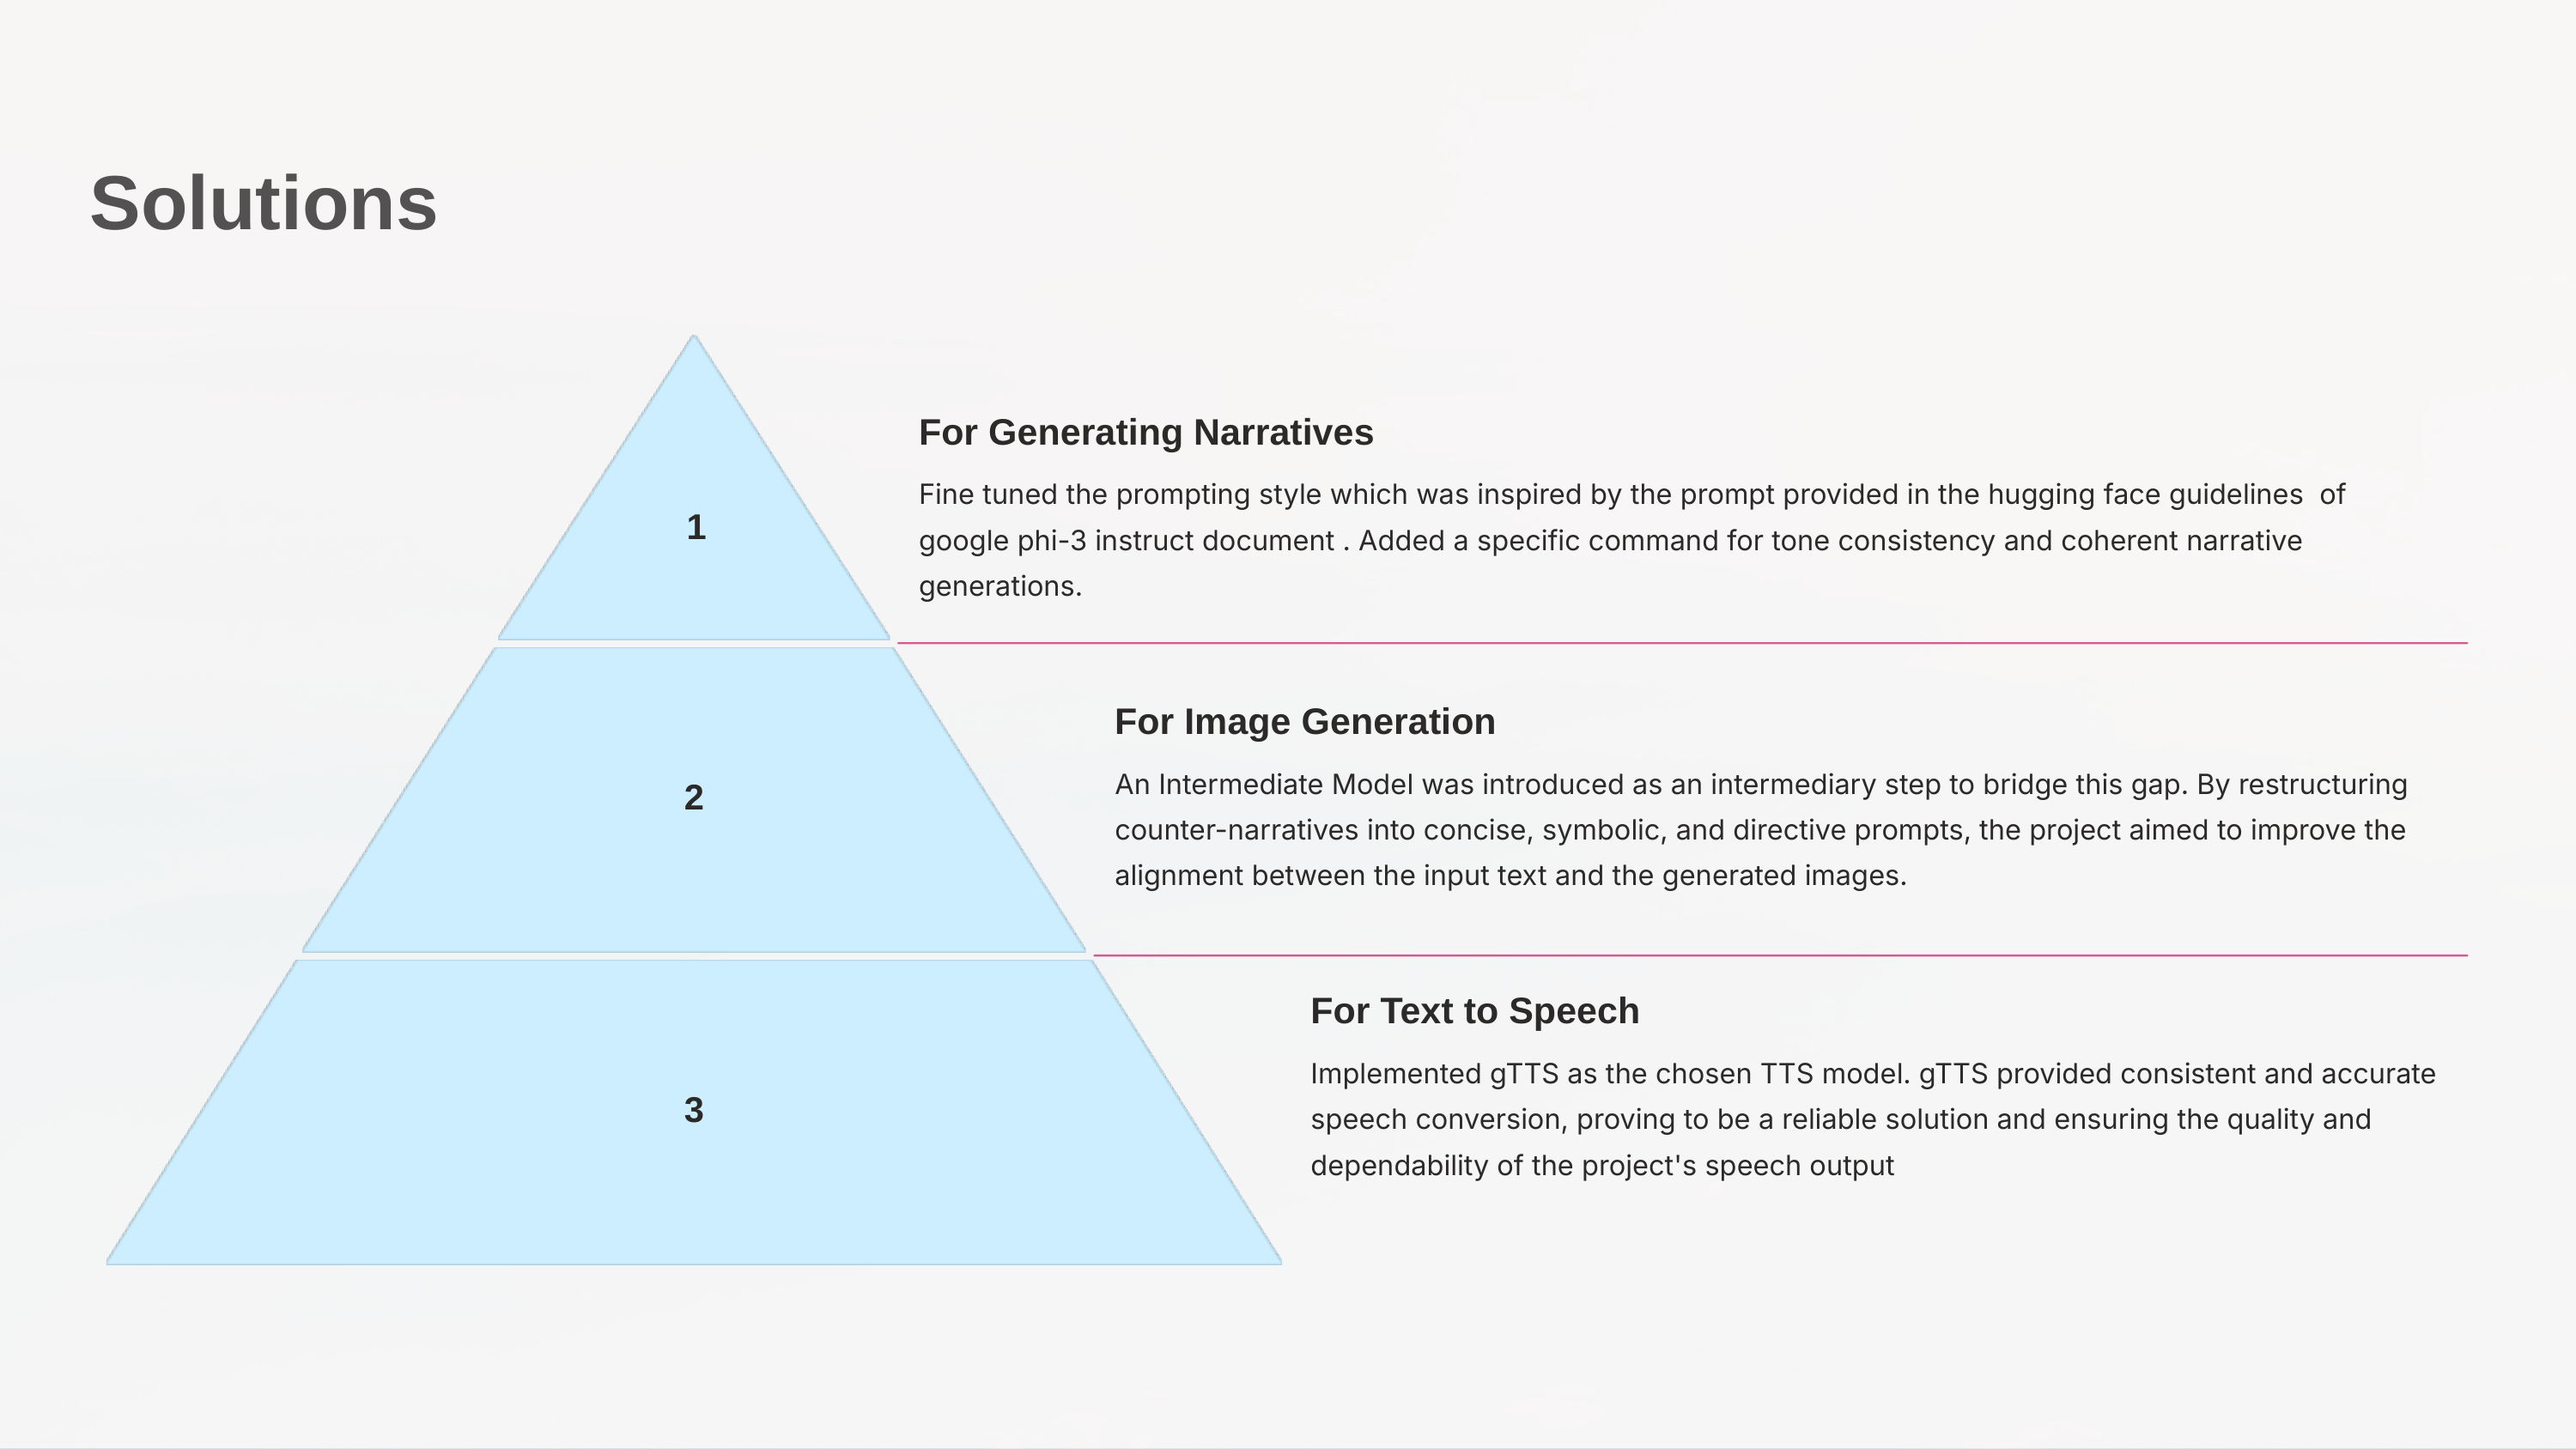

Solutions

For Generating Narratives
Fine tuned the prompting style which was inspired by the prompt provided in the hugging face guidelines  of google phi-3 instruct document . Added a specific command for tone consistency and coherent narrative generations.
1

For Image Generation
An Intermediate Model was introduced as an intermediary step to bridge this gap. By restructuring counter-narratives into concise, symbolic, and directive prompts, the project aimed to improve the alignment between the input text and the generated images.
2

For Text to Speech
Implemented gTTS as the chosen TTS model. gTTS provided consistent and accurate speech conversion, proving to be a reliable solution and ensuring the quality and dependability of the project's speech output
3